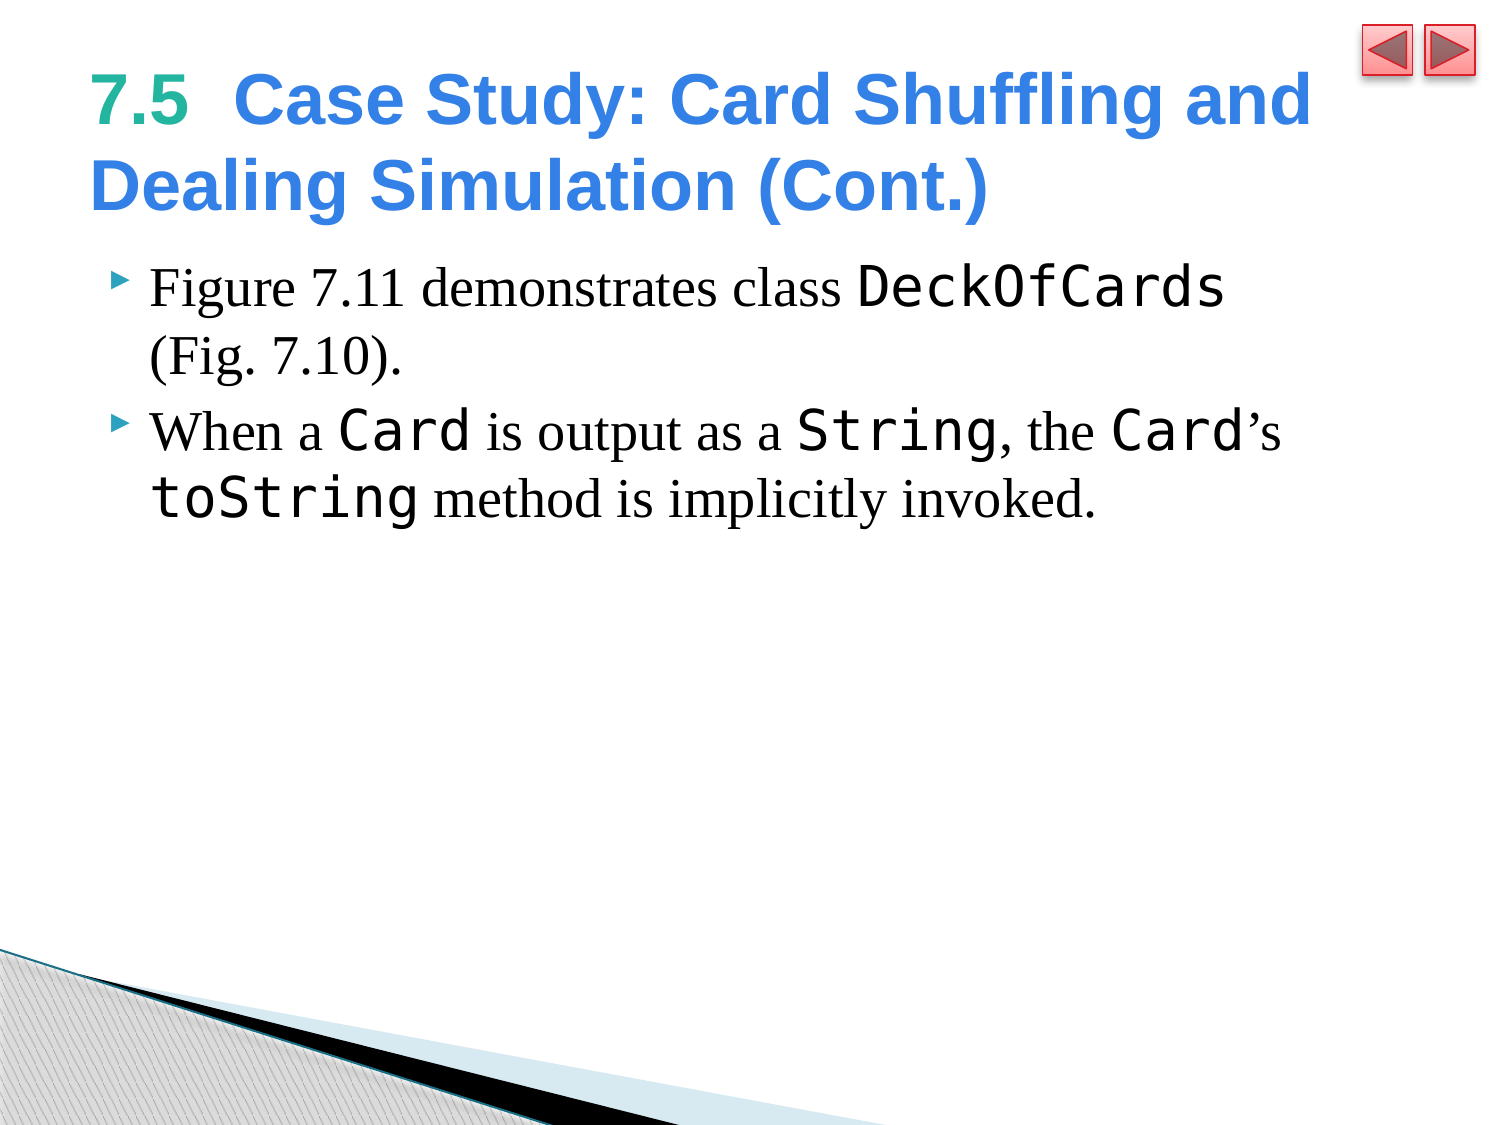

# 7.5  	Case Study: Card Shuffling and Dealing Simulation (Cont.)
Figure 7.11 demonstrates class DeckOfCards (Fig. 7.10).
When a Card is output as a String, the Card’s toString method is implicitly invoked.